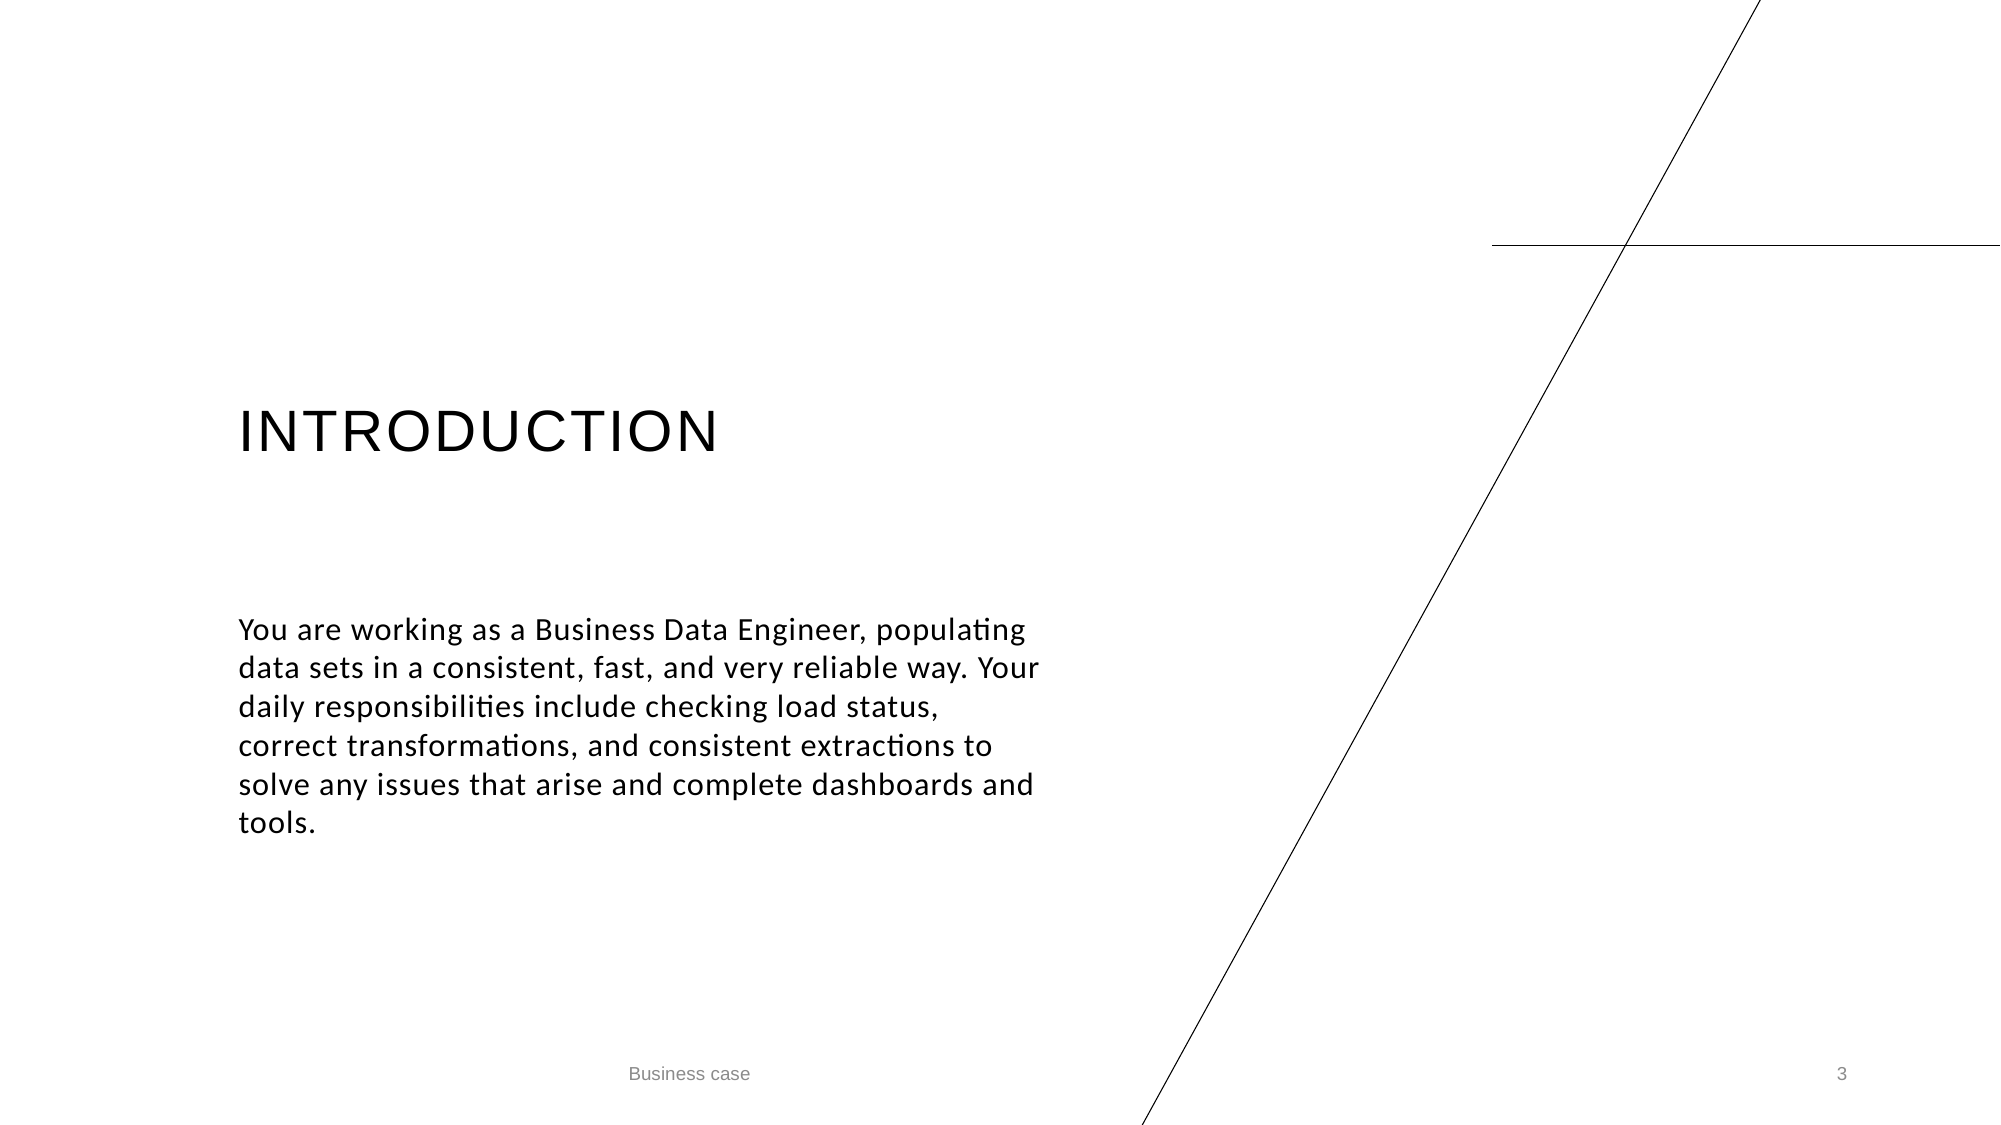

# INTRODUCTION
You are working as a Business Data Engineer, populating data sets in a consistent, fast, and very reliable way. Your daily responsibilities include checking load status, correct transformations, and consistent extractions to solve any issues that arise and complete dashboards and tools.

Business case
3